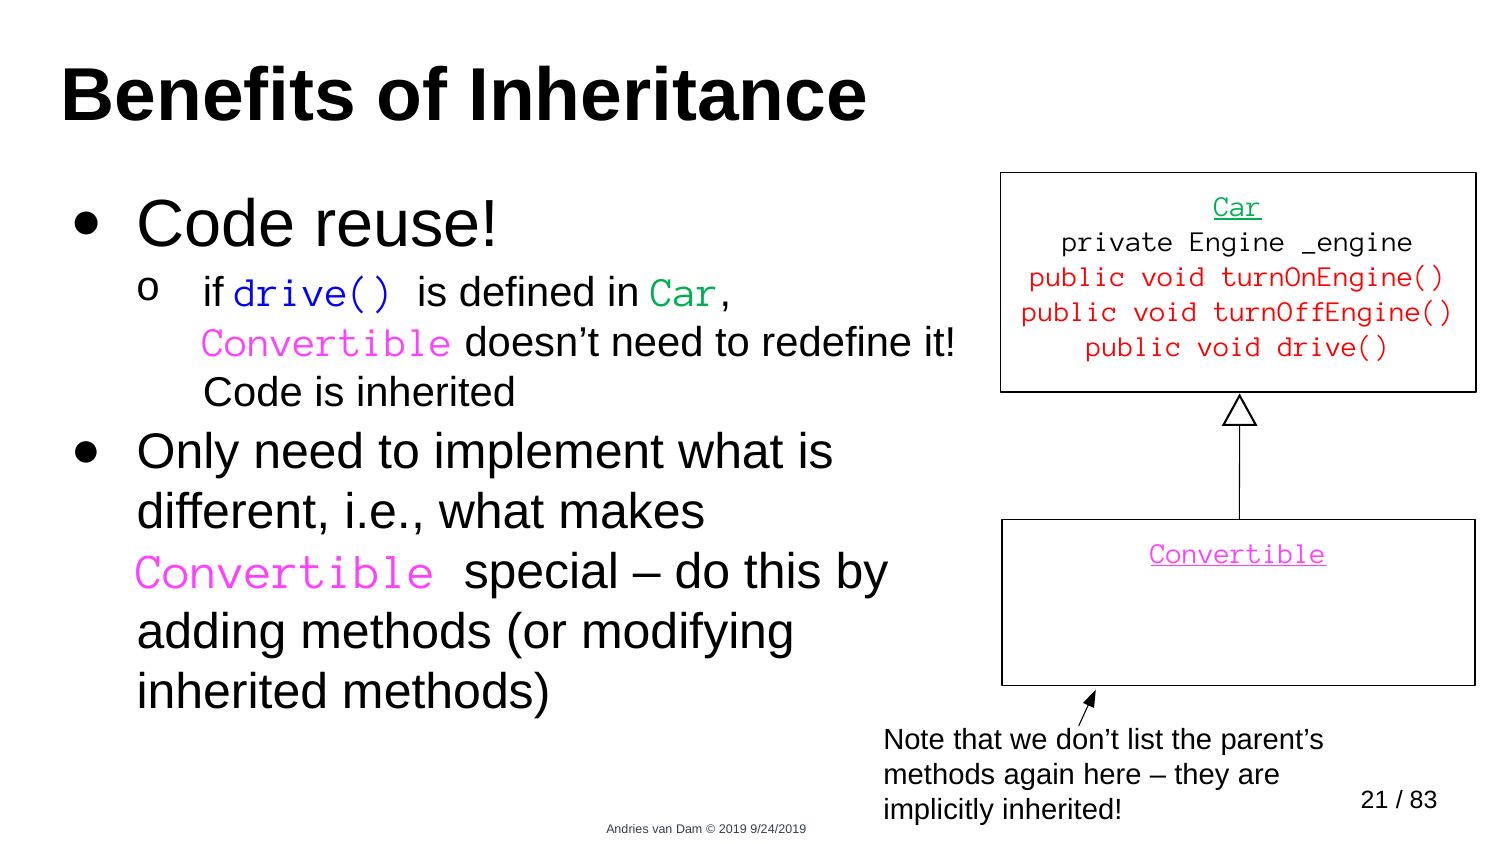

# Benefits of Inheritance
Code reuse!
if drive() is defined in Car, Convertible doesn’t need to redefine it! Code is inherited
Only need to implement what is different, i.e., what makes Convertible special – do this by adding methods (or modifying inherited methods)

Car
private Engine _engine
public void turnOnEngine()
public void turnOffEngine()
public void drive()

Convertible

Note that we don’t list the parent’s methods again here – they are implicitly inherited!